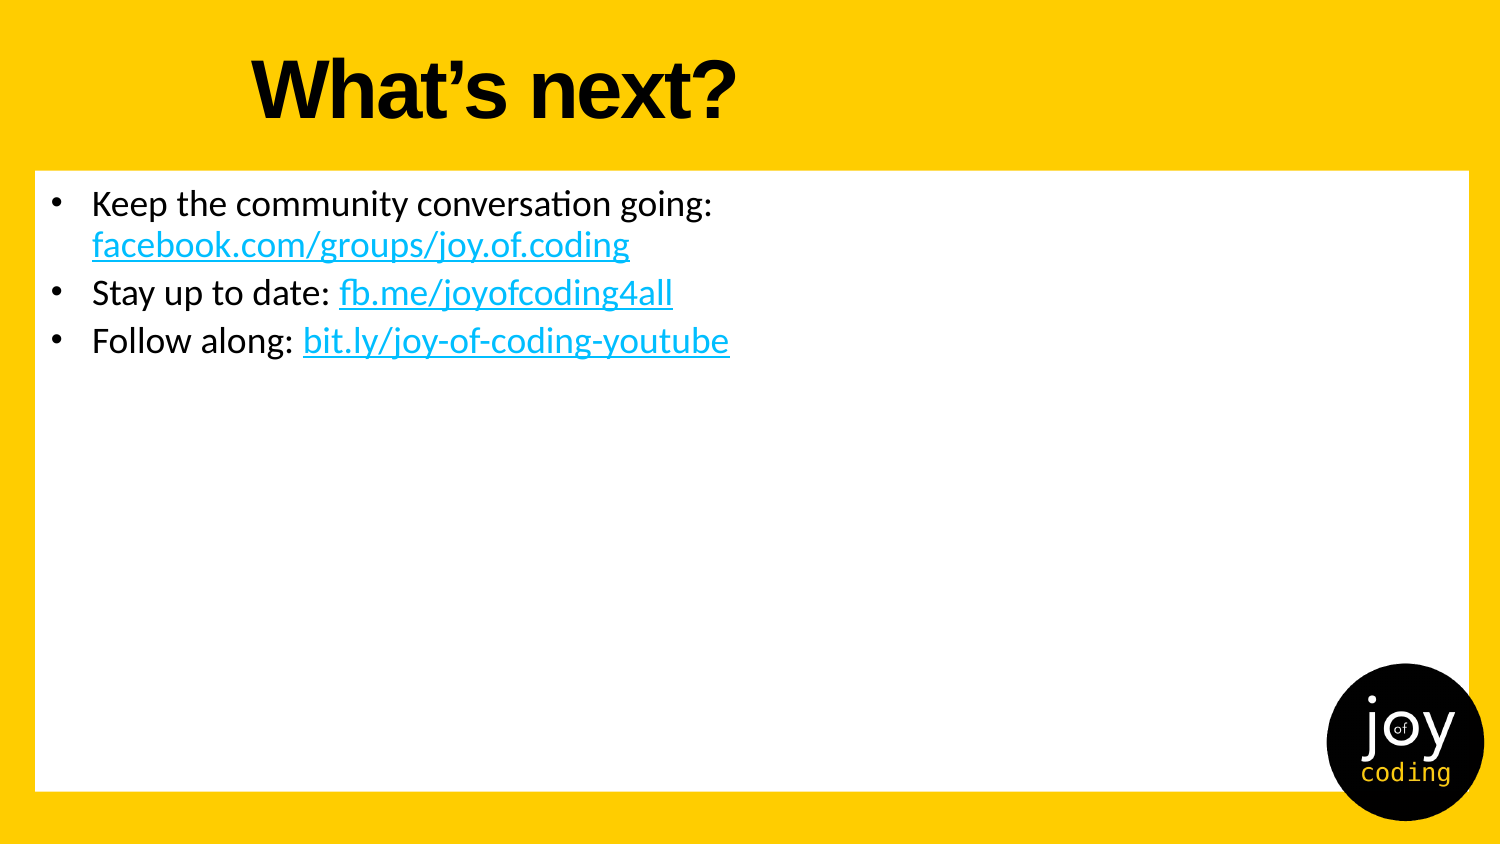

# What’s next?
Keep the community conversation going: facebook.com/groups/joy.of.coding
Stay up to date: fb.me/joyofcoding4all
Follow along: bit.ly/joy-of-coding-youtube